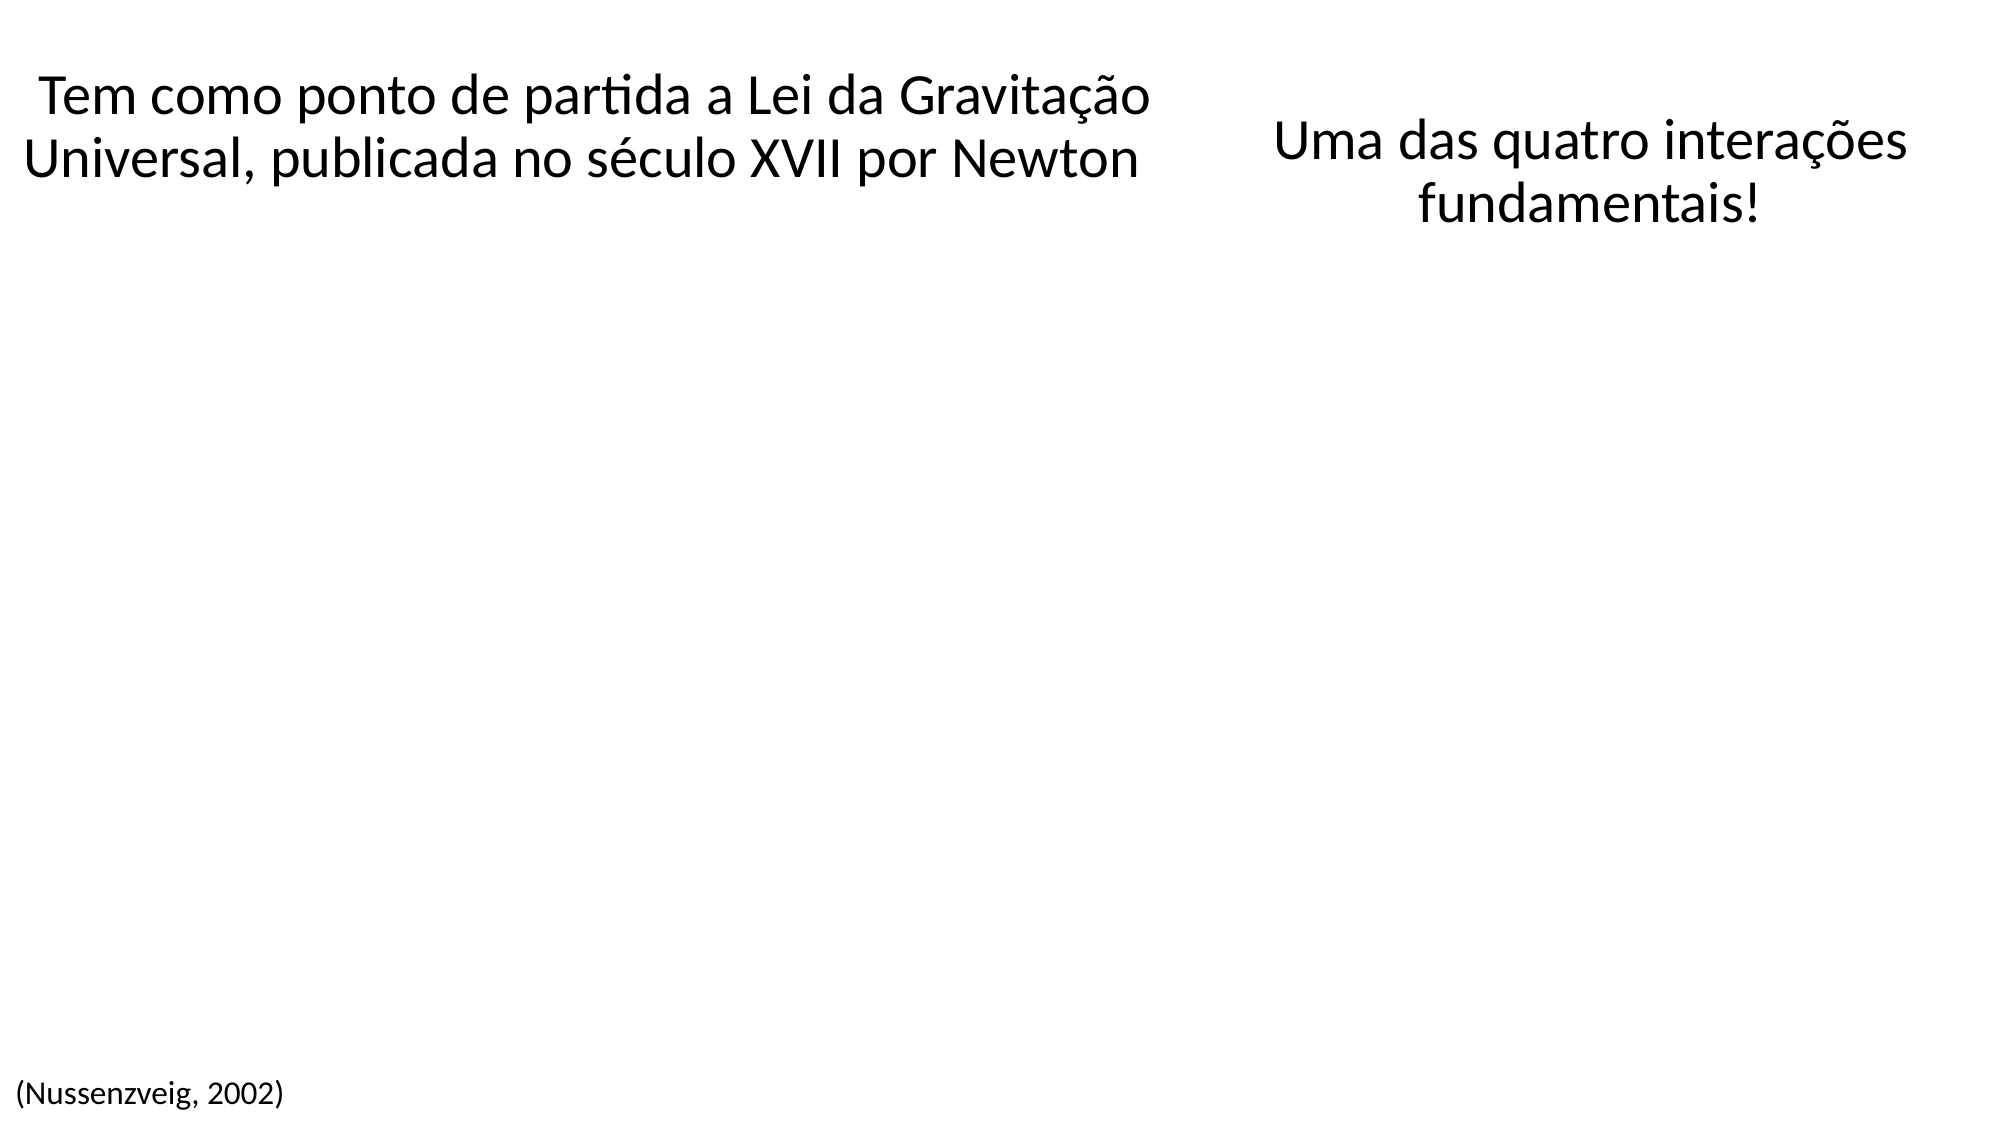

Tem como ponto de partida a Lei da Gravitação Universal, publicada no século XVII por Newton
Uma das quatro interações fundamentais!
(Nussenzveig, 2002)